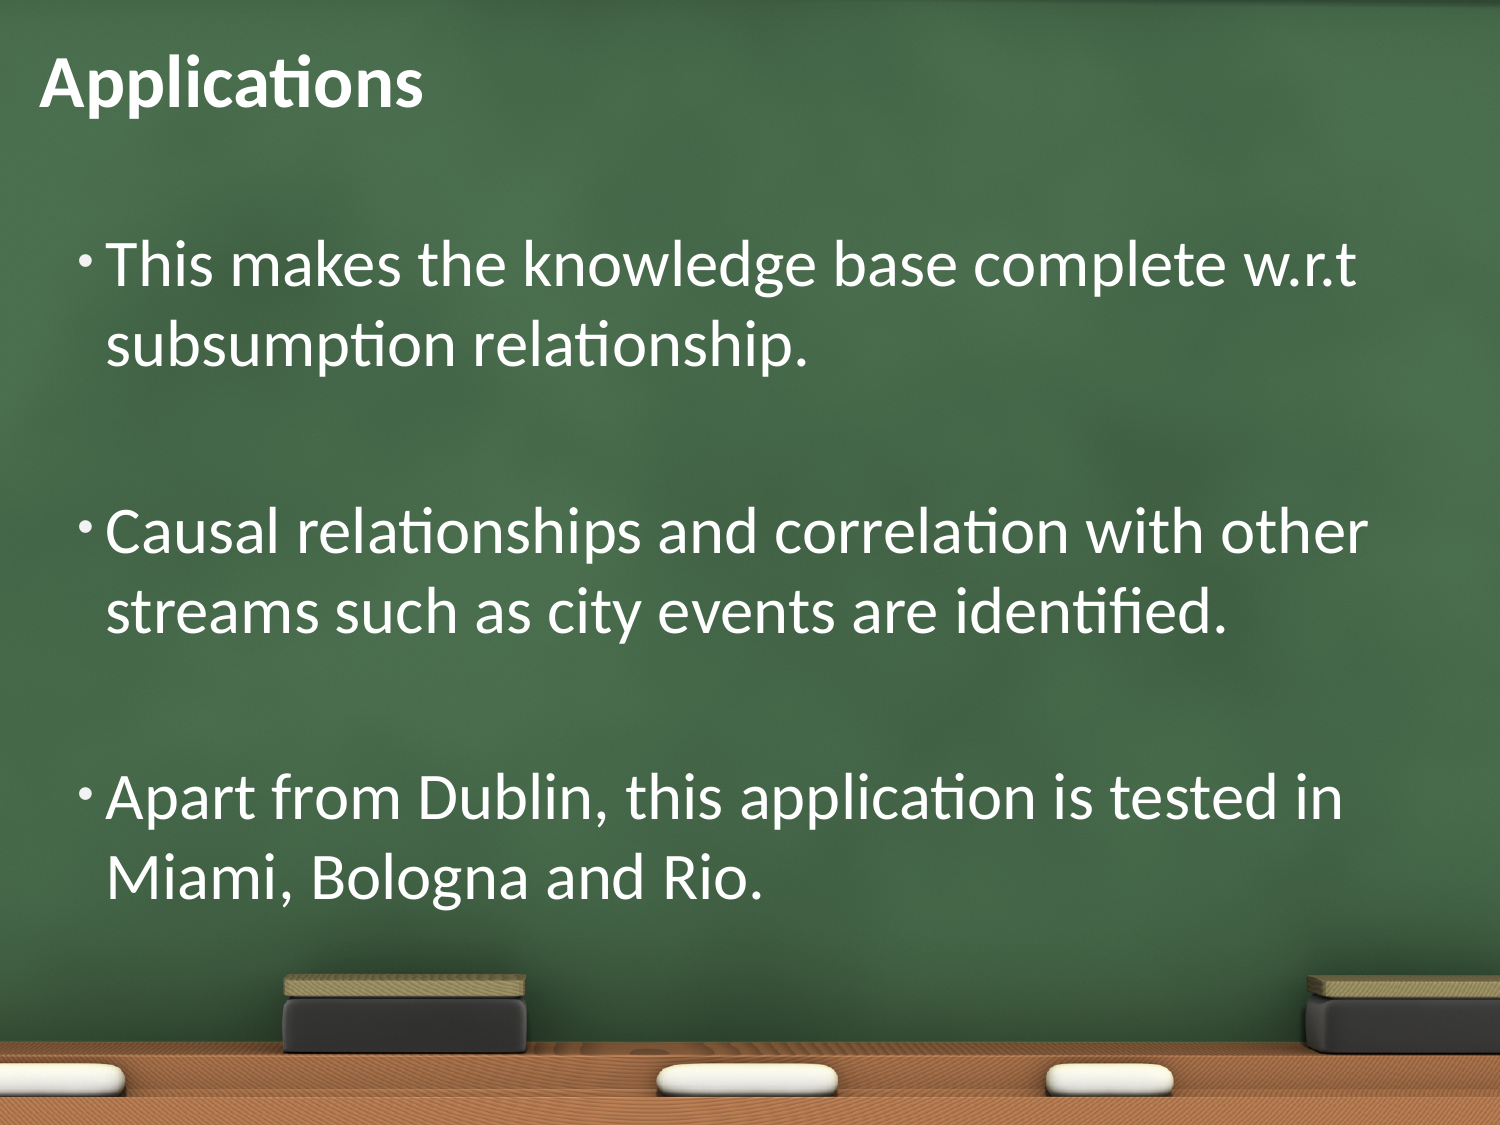

# Applications
This makes the knowledge base complete w.r.t subsumption relationship.

Causal relationships and correlation with other streams such as city events are identified.

Apart from Dublin, this application is tested in Miami, Bologna and Rio.